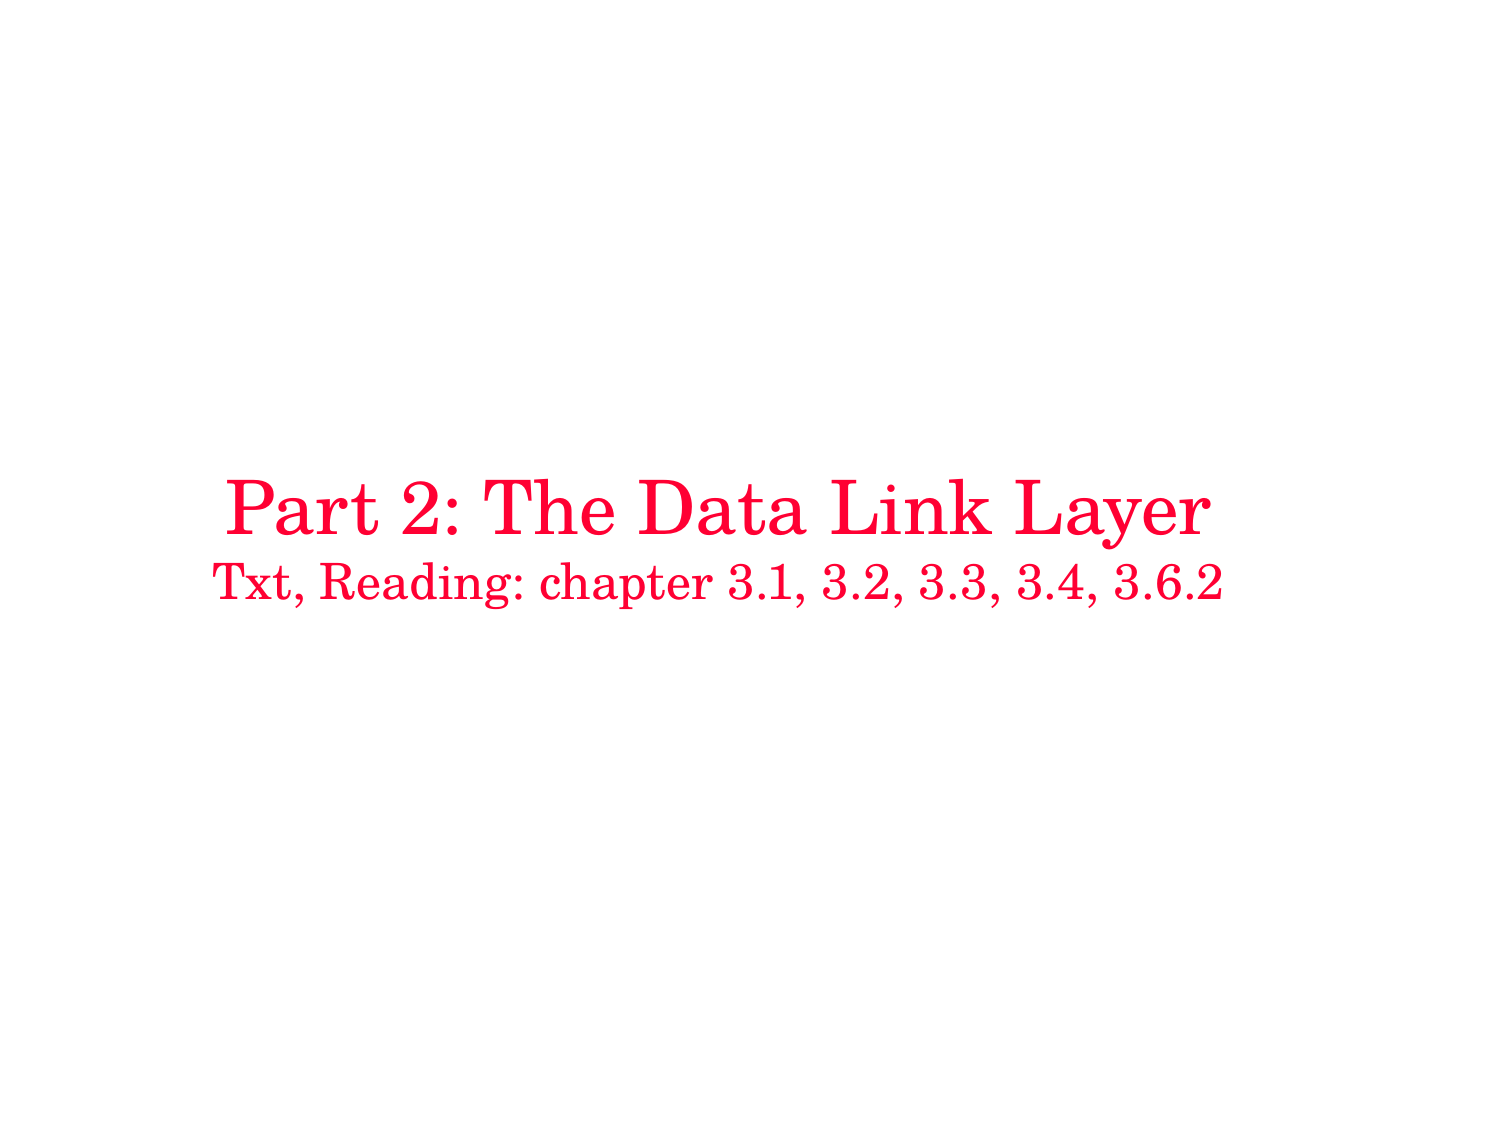

# Part 2: The Data Link Layer Txt, Reading: chapter 3.1, 3.2, 3.3, 3.4, 3.6.2